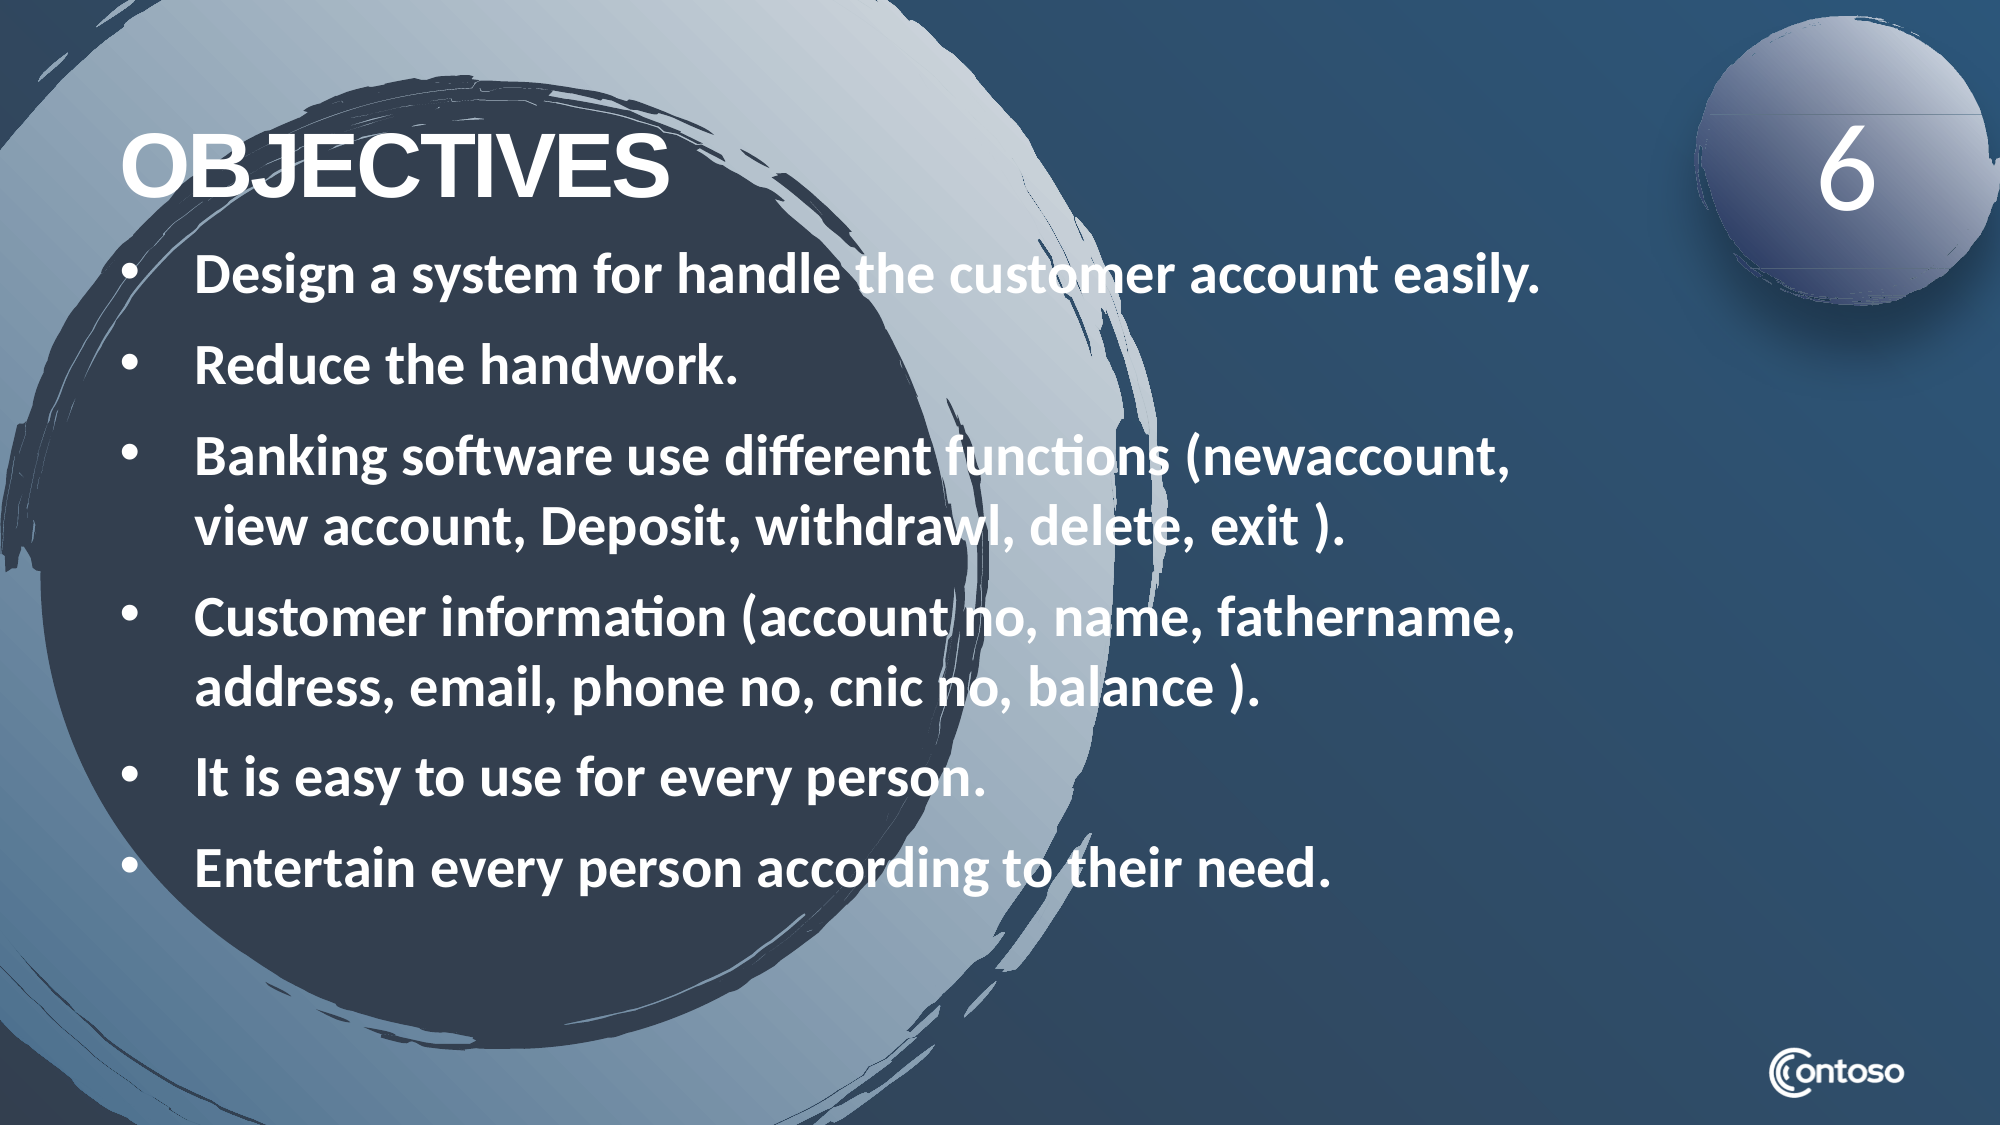

6
# Objectives
Design a system for handle the customer account easily.
Reduce the handwork.
Banking software use different functions (newaccount, view account, Deposit, withdrawl, delete, exit ).
Customer information (account no, name, fathername, address, email, phone no, cnic no, balance ).
It is easy to use for every person.
Entertain every person according to their need.